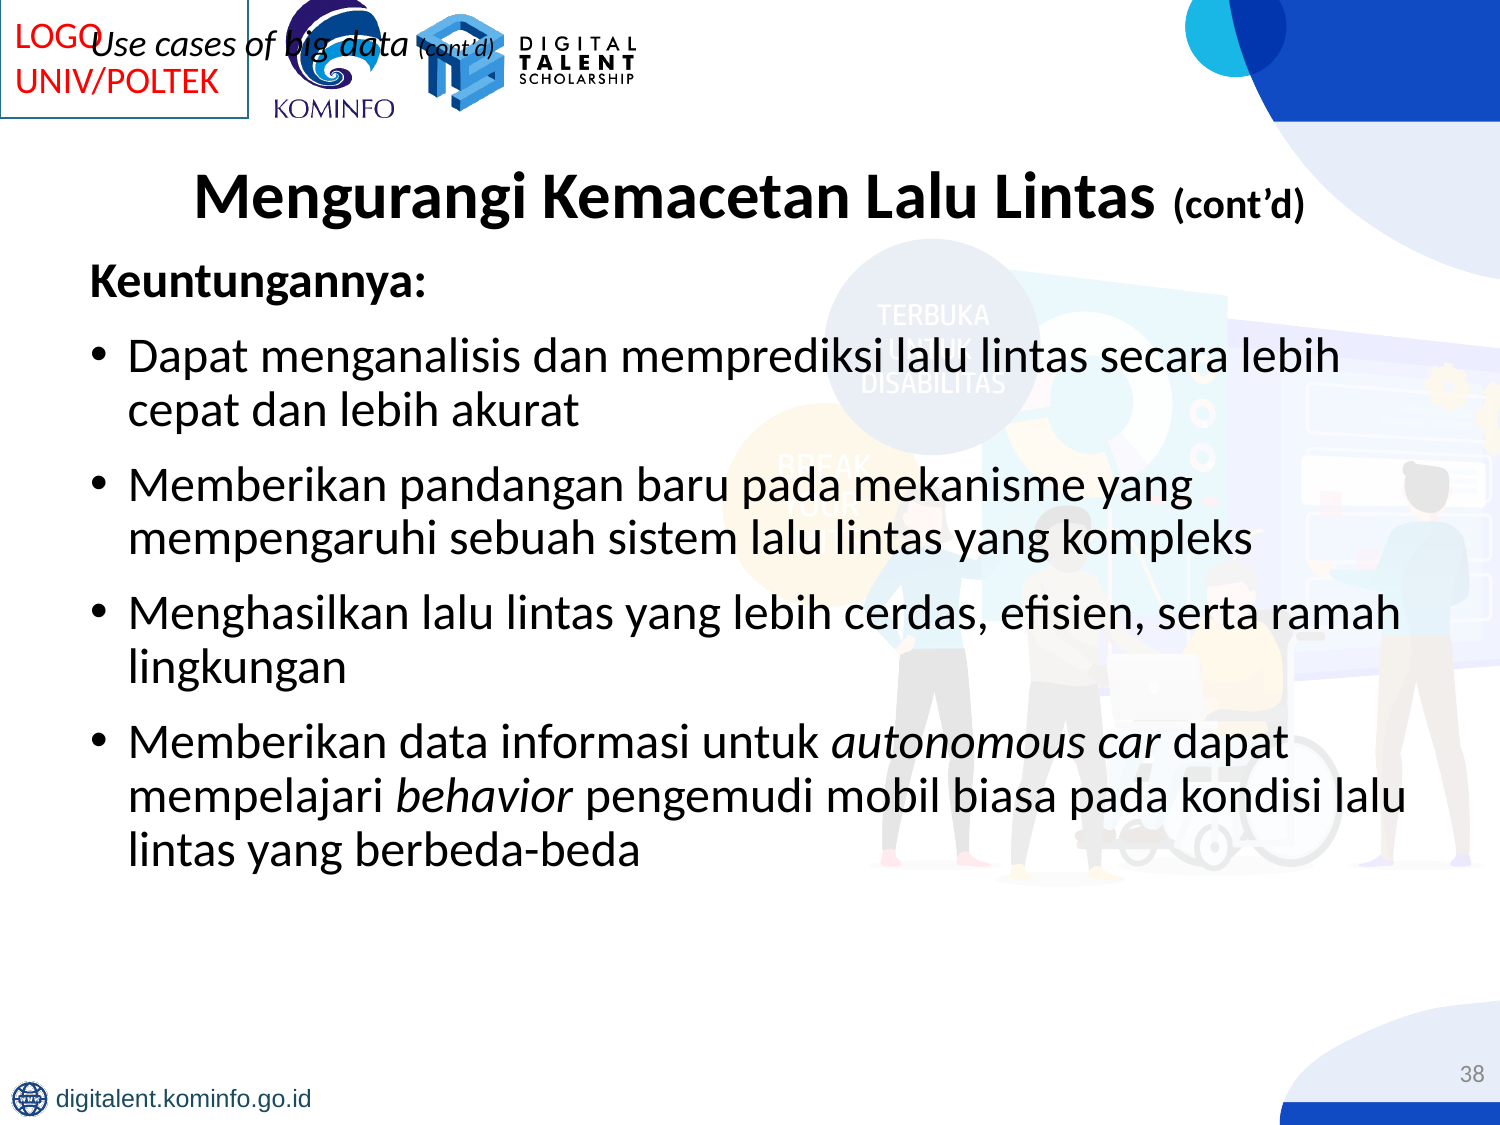

# Use cases of big data (cont’d)
Mengurangi Kemacetan Lalu Lintas (cont’d)
Keuntungannya:
Dapat menganalisis dan memprediksi lalu lintas secara lebih cepat dan lebih akurat
Memberikan pandangan baru pada mekanisme yang mempengaruhi sebuah sistem lalu lintas yang kompleks
Menghasilkan lalu lintas yang lebih cerdas, efisien, serta ramah lingkungan
Memberikan data informasi untuk autonomous car dapat mempelajari behavior pengemudi mobil biasa pada kondisi lalu lintas yang berbeda-beda
38